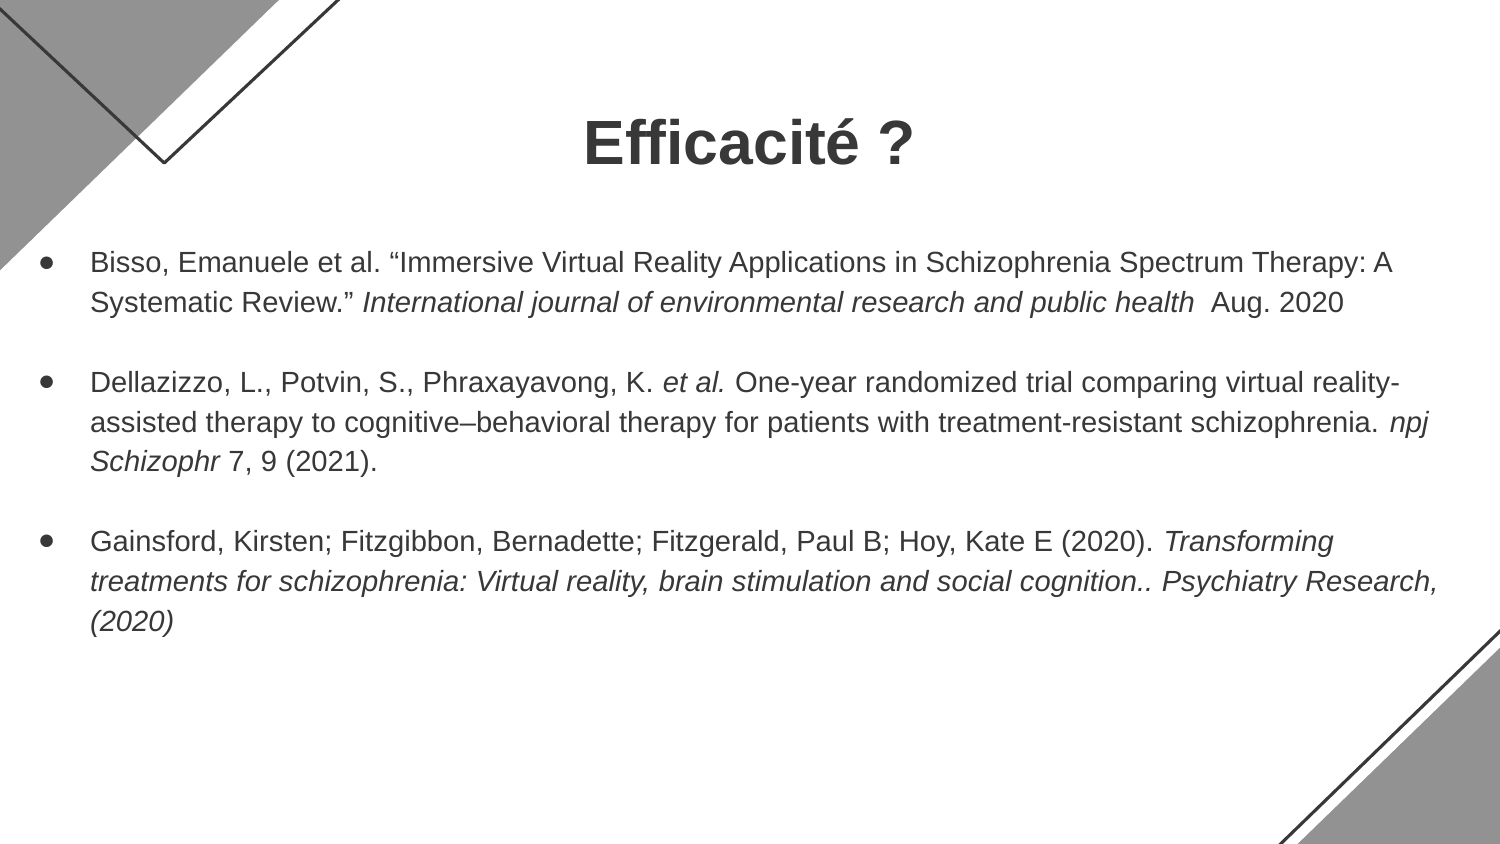

# Efficacité ?
Bisso, Emanuele et al. “Immersive Virtual Reality Applications in Schizophrenia Spectrum Therapy: A Systematic Review.” International journal of environmental research and public health  Aug. 2020

Dellazizzo, L., Potvin, S., Phraxayavong, K. et al. One-year randomized trial comparing virtual reality-assisted therapy to cognitive–behavioral therapy for patients with treatment-resistant schizophrenia. npj Schizophr 7, 9 (2021).

Gainsford, Kirsten; Fitzgibbon, Bernadette; Fitzgerald, Paul B; Hoy, Kate E (2020). Transforming treatments for schizophrenia: Virtual reality, brain stimulation and social cognition.. Psychiatry Research, (2020)